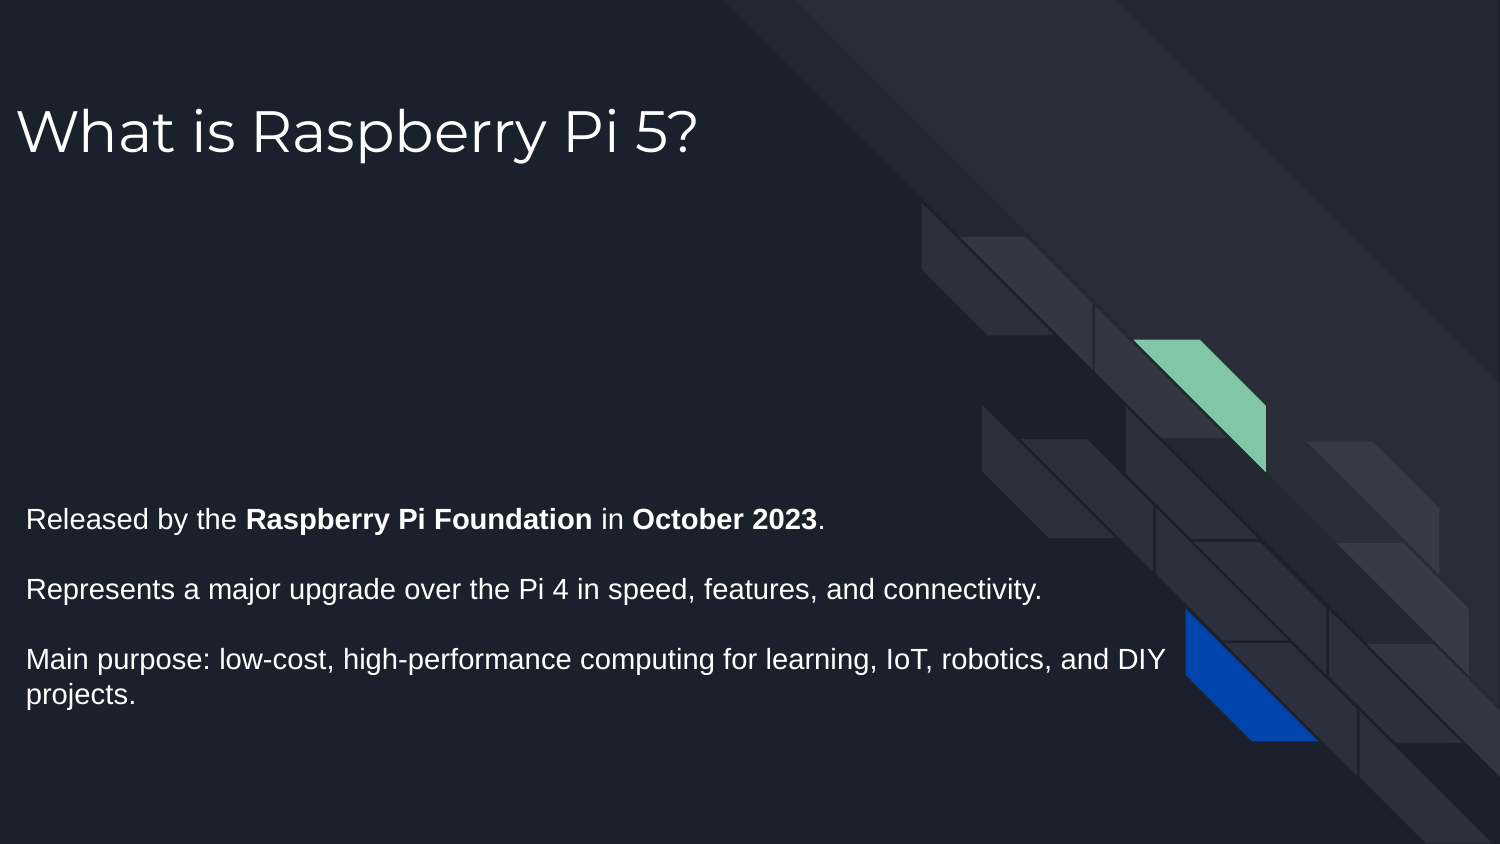

# What is Raspberry Pi 5?
Released by the Raspberry Pi Foundation in October 2023.
Represents a major upgrade over the Pi 4 in speed, features, and connectivity.
Main purpose: low-cost, high-performance computing for learning, IoT, robotics, and DIY projects.